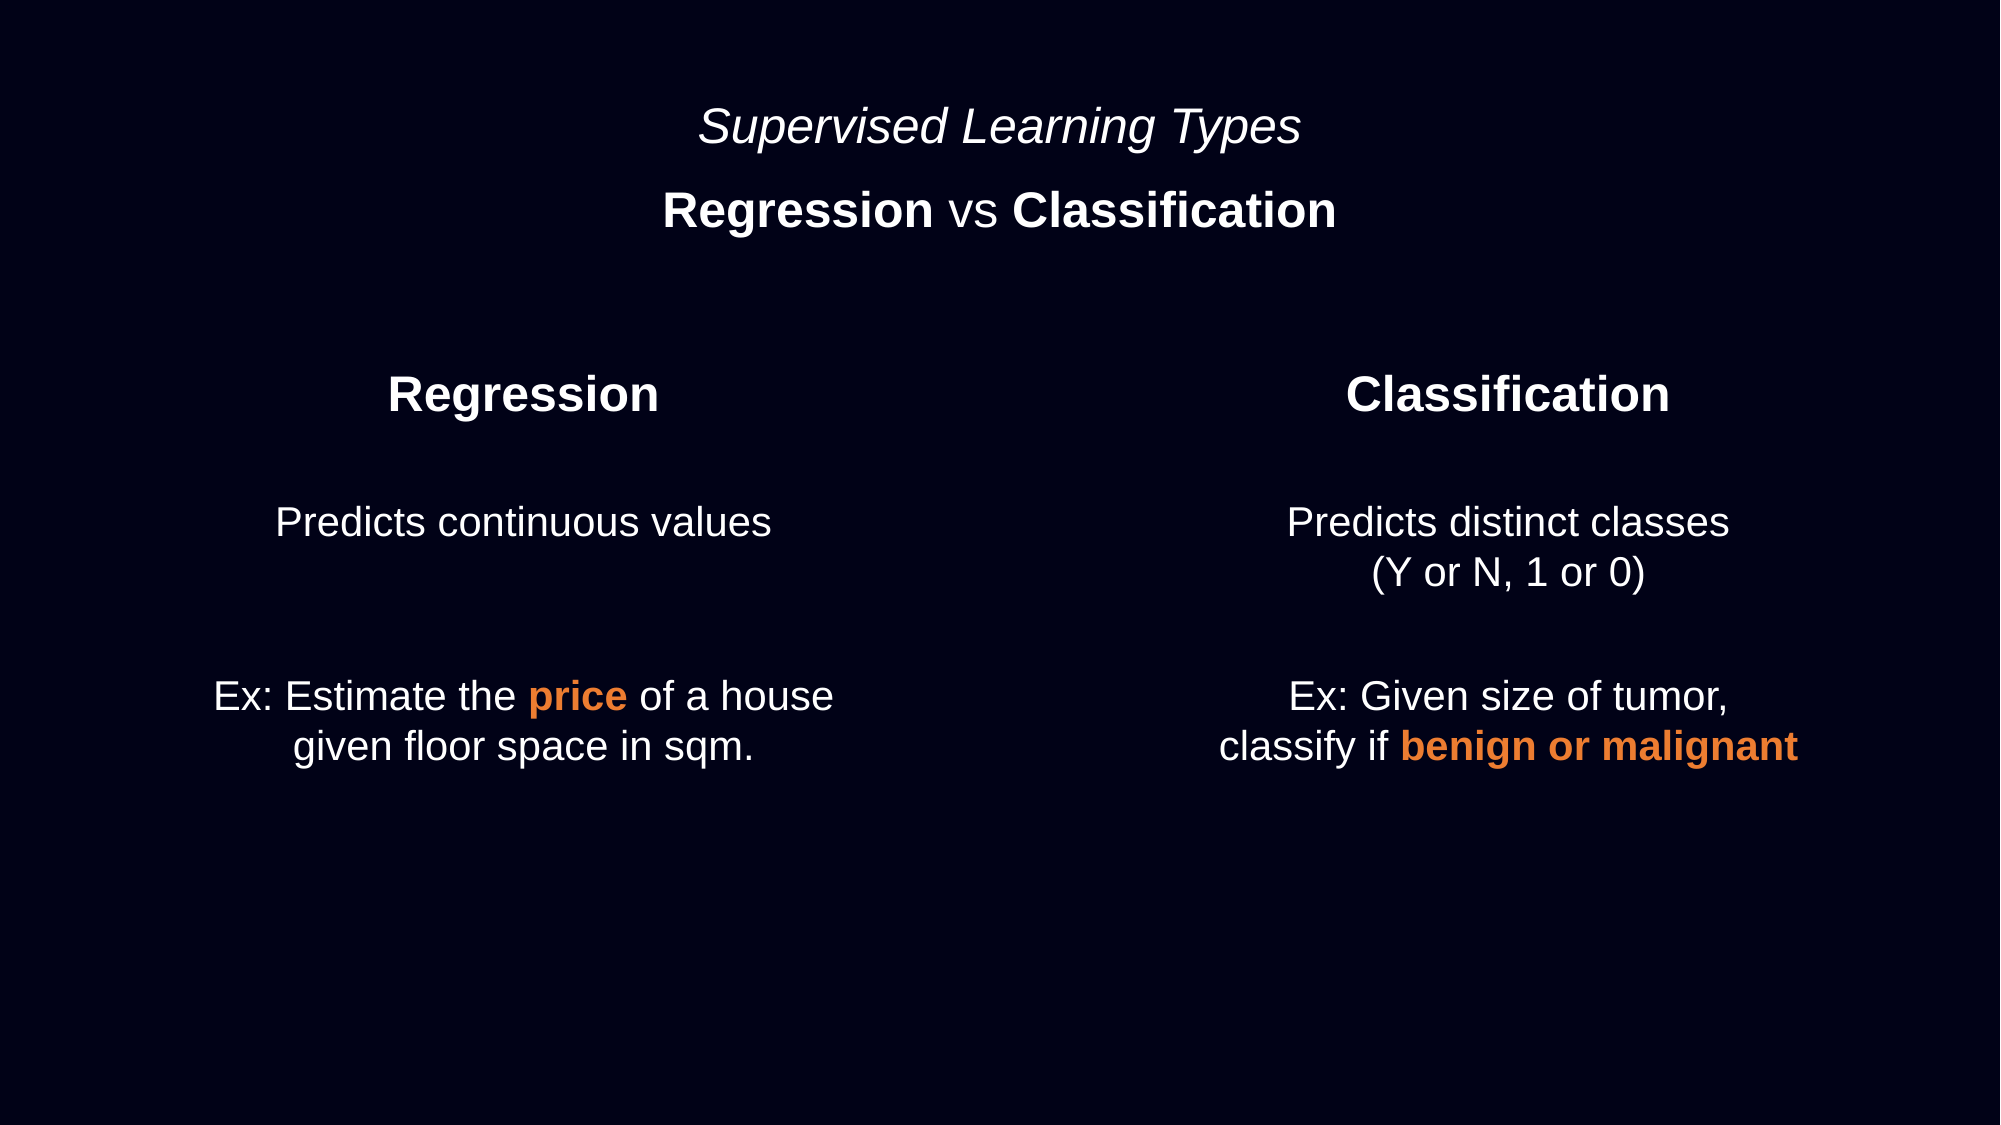

Supervised Learning Types
Regression vs Classification
Regression
Classification
Predicts distinct classes
(Y or N, 1 or 0)
Predicts continuous values
Ex: Estimate the price of a house
given floor space in sqm.
Ex: Given size of tumor,
classify if benign or malignant